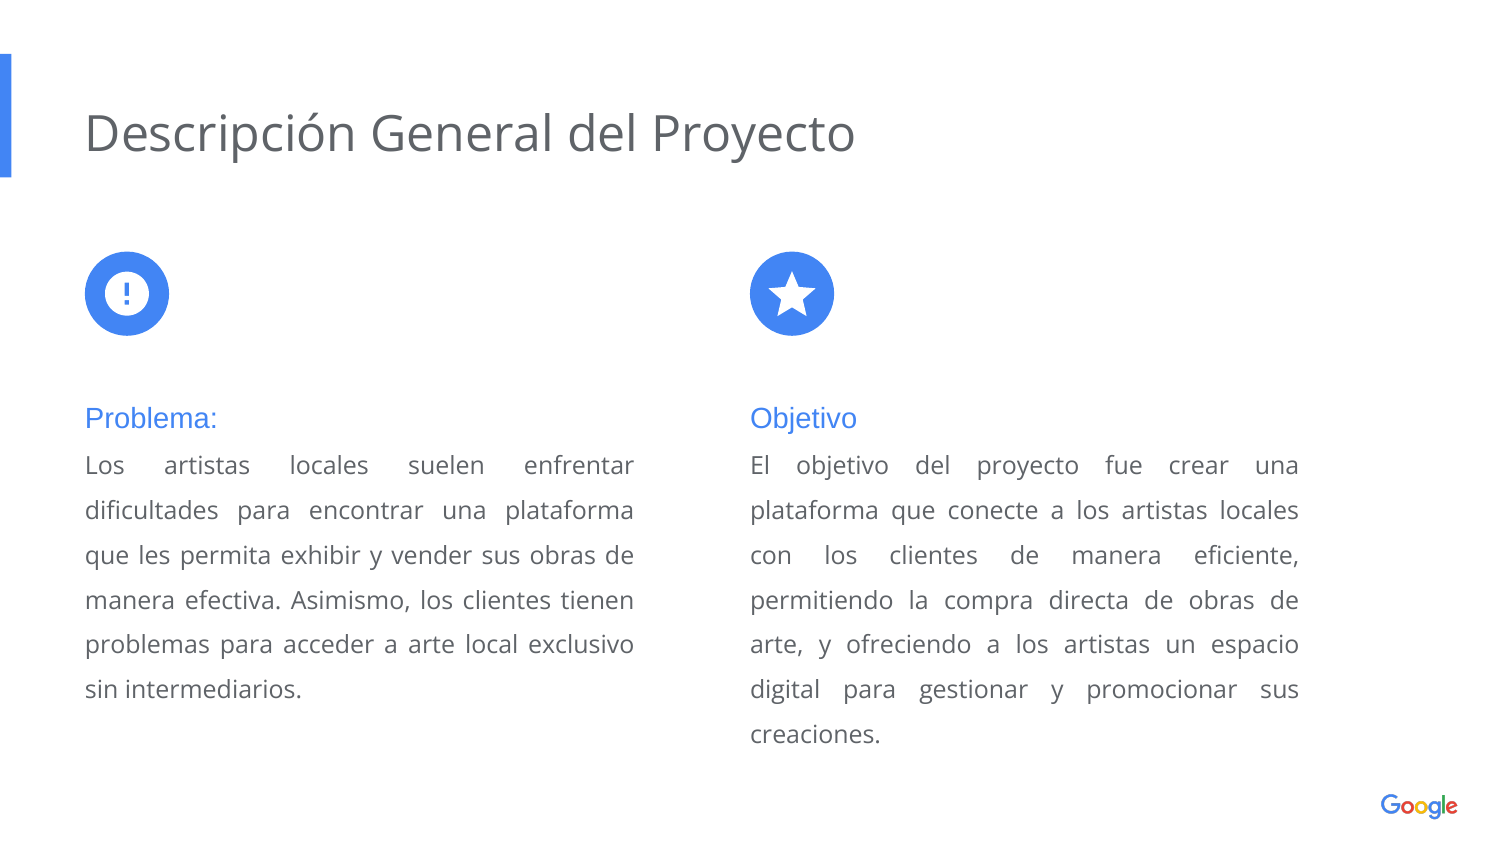

Descripción General del Proyecto

Problema:
Los artistas locales suelen enfrentar dificultades para encontrar una plataforma que les permita exhibir y vender sus obras de manera efectiva. Asimismo, los clientes tienen problemas para acceder a arte local exclusivo sin intermediarios.
Objetivo
El objetivo del proyecto fue crear una plataforma que conecte a los artistas locales con los clientes de manera eficiente, permitiendo la compra directa de obras de arte, y ofreciendo a los artistas un espacio digital para gestionar y promocionar sus creaciones.